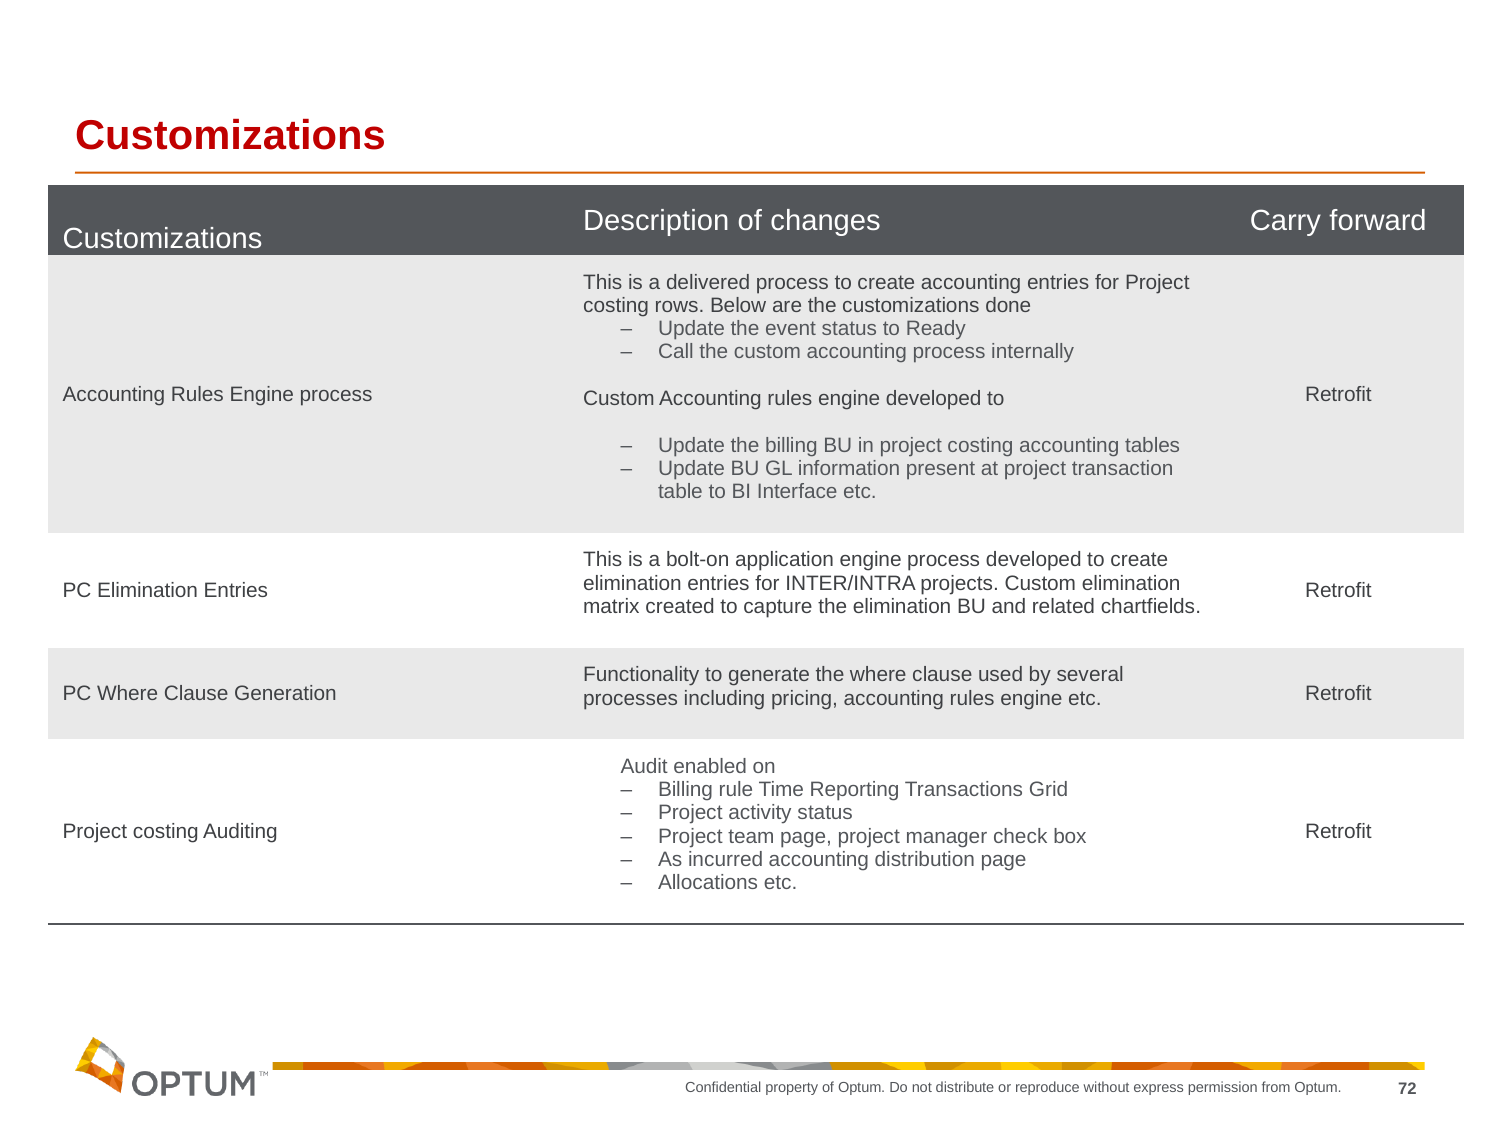

# Customizations
| Customizations | Description of changes | Carry forward |
| --- | --- | --- |
| Accounting Rules Engine process | This is a delivered process to create accounting entries for Project costing rows. Below are the customizations done Update the event status to Ready Call the custom accounting process internally Custom Accounting rules engine developed to Update the billing BU in project costing accounting tables Update BU GL information present at project transaction table to BI Interface etc. | Retrofit |
| PC Elimination Entries | This is a bolt-on application engine process developed to create elimination entries for INTER/INTRA projects. Custom elimination matrix created to capture the elimination BU and related chartfields. | Retrofit |
| PC Where Clause Generation | Functionality to generate the where clause used by several processes including pricing, accounting rules engine etc. | Retrofit |
| Project costing Auditing | Audit enabled on Billing rule Time Reporting Transactions Grid Project activity status Project team page, project manager check box As incurred accounting distribution page Allocations etc. | Retrofit |